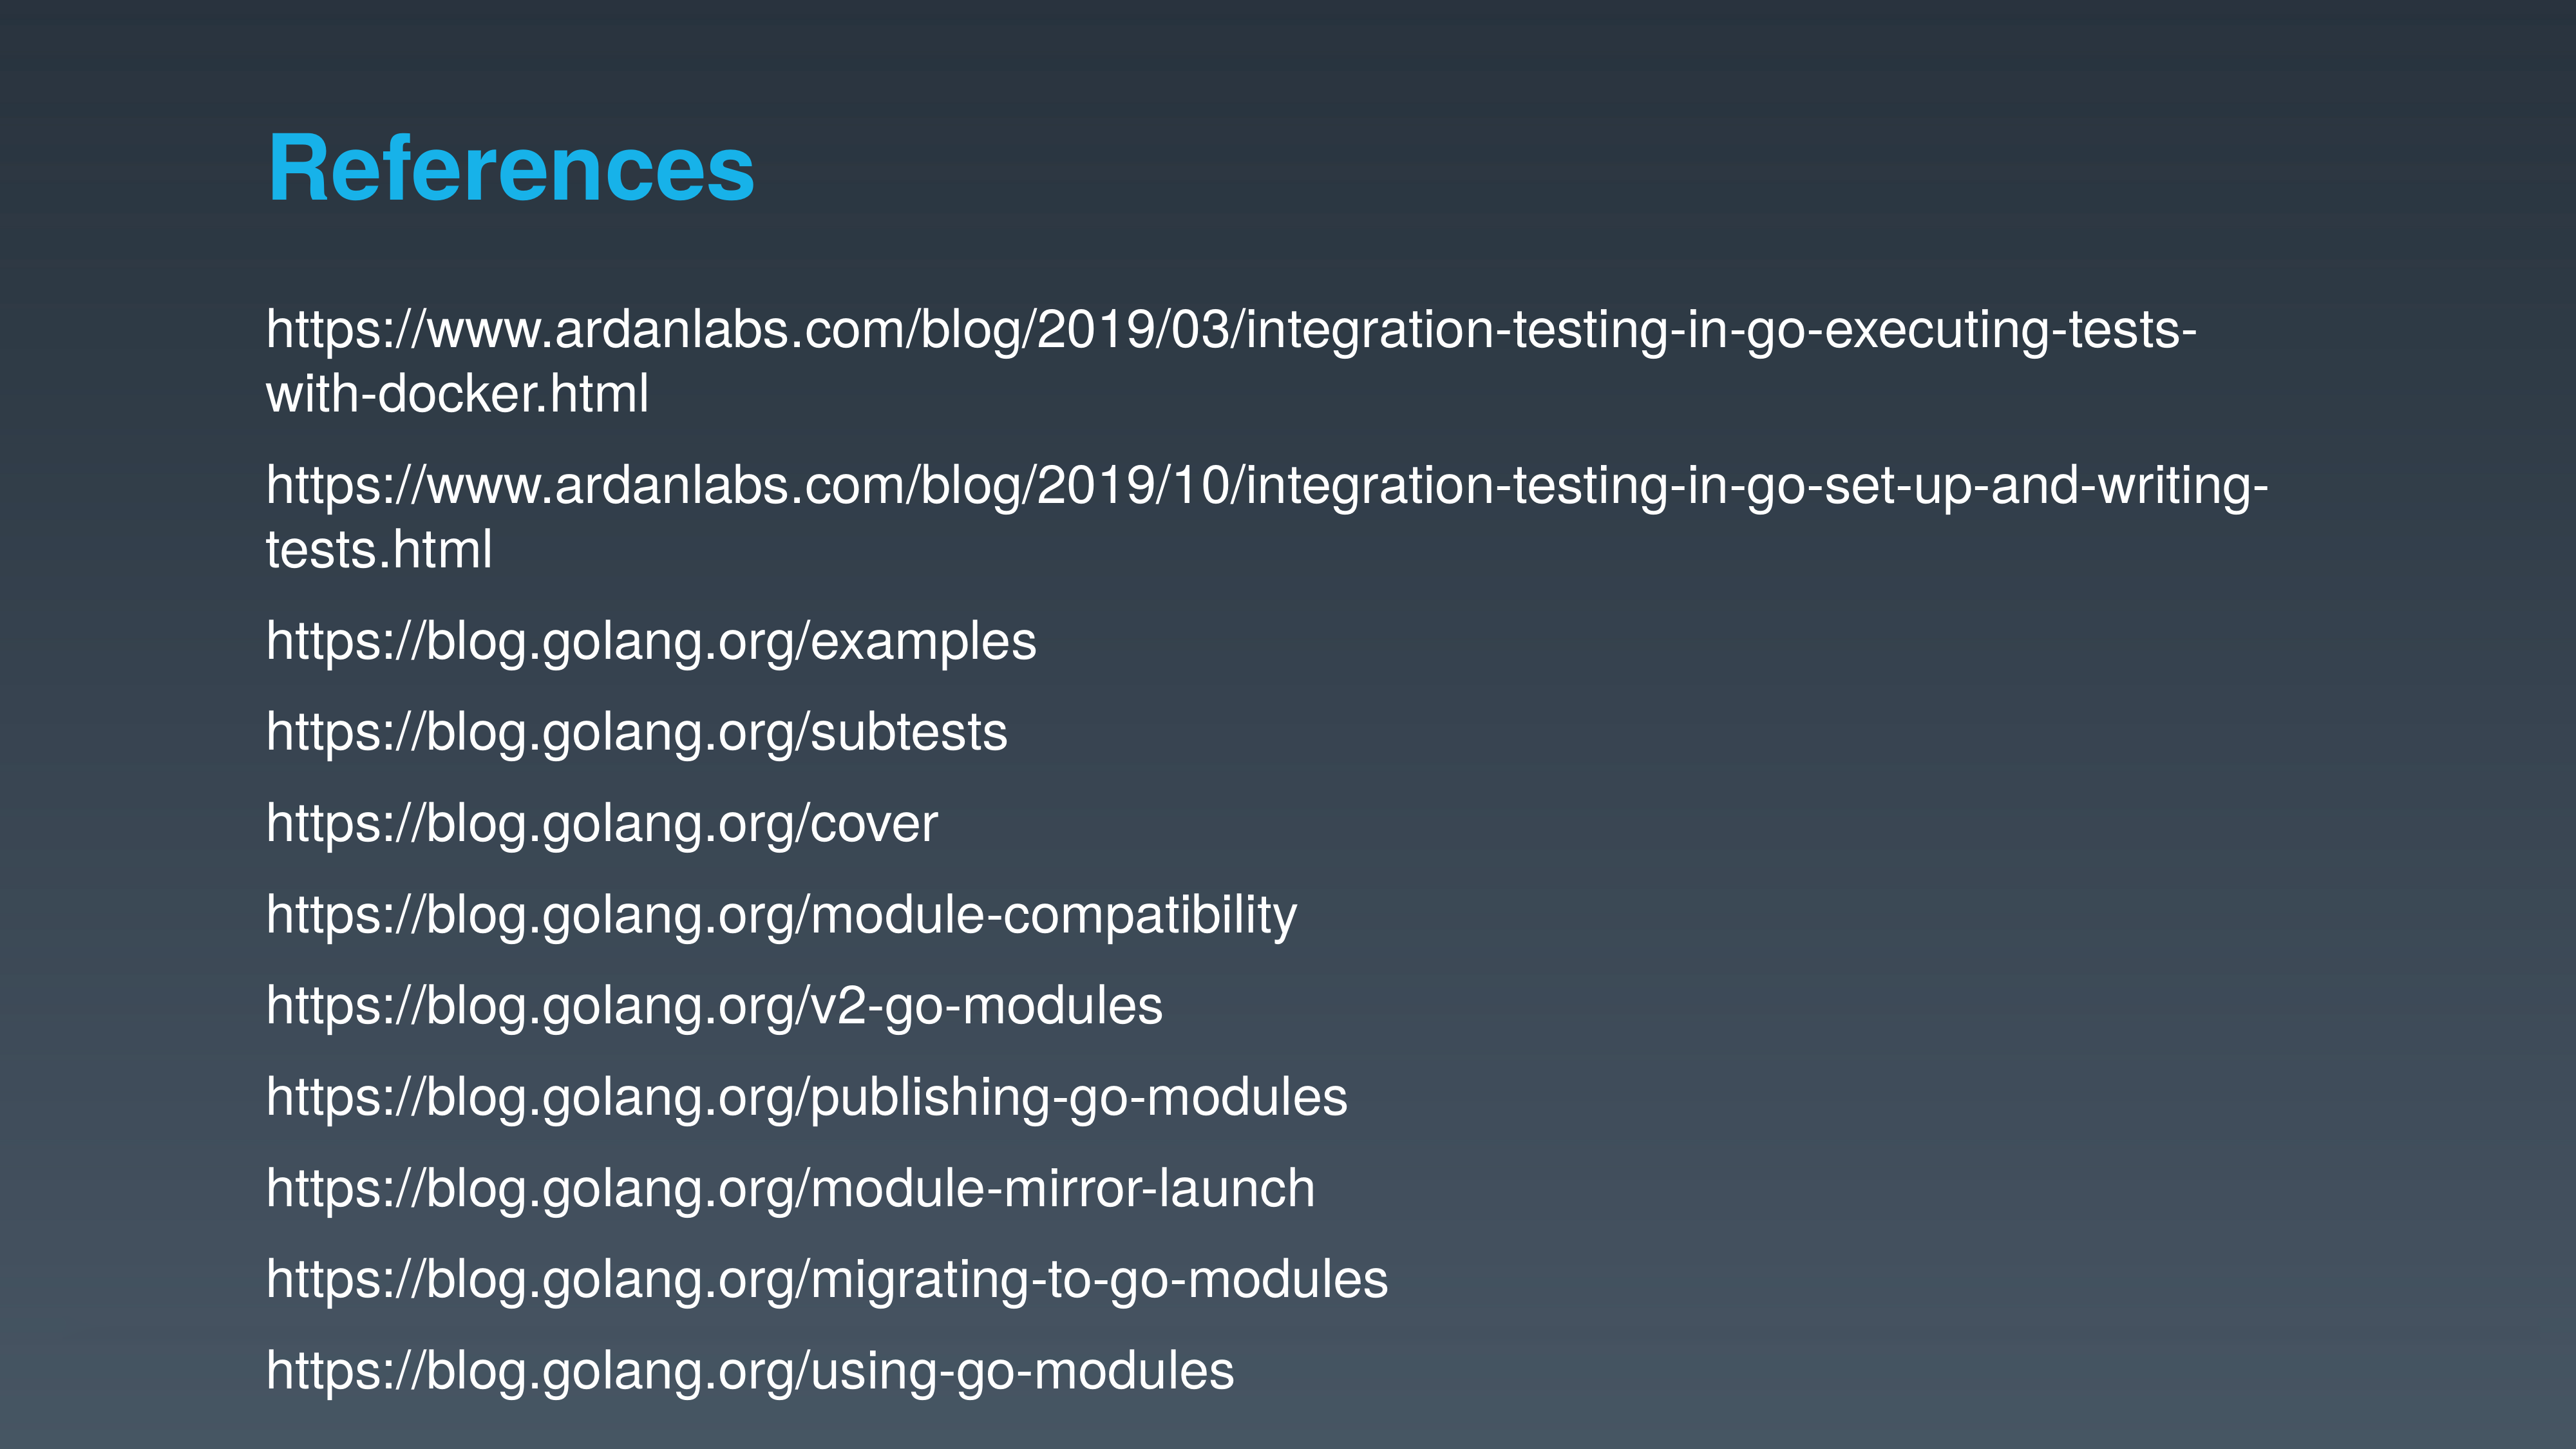

# References
https://www.ardanlabs.com/blog/2019/03/integration-testing-in-go-executing-tests-with-docker.html
https://www.ardanlabs.com/blog/2019/10/integration-testing-in-go-set-up-and-writing-tests.html
https://blog.golang.org/examples
https://blog.golang.org/subtests
https://blog.golang.org/cover
https://blog.golang.org/module-compatibility
https://blog.golang.org/v2-go-modules
https://blog.golang.org/publishing-go-modules
https://blog.golang.org/module-mirror-launch
https://blog.golang.org/migrating-to-go-modules
https://blog.golang.org/using-go-modules